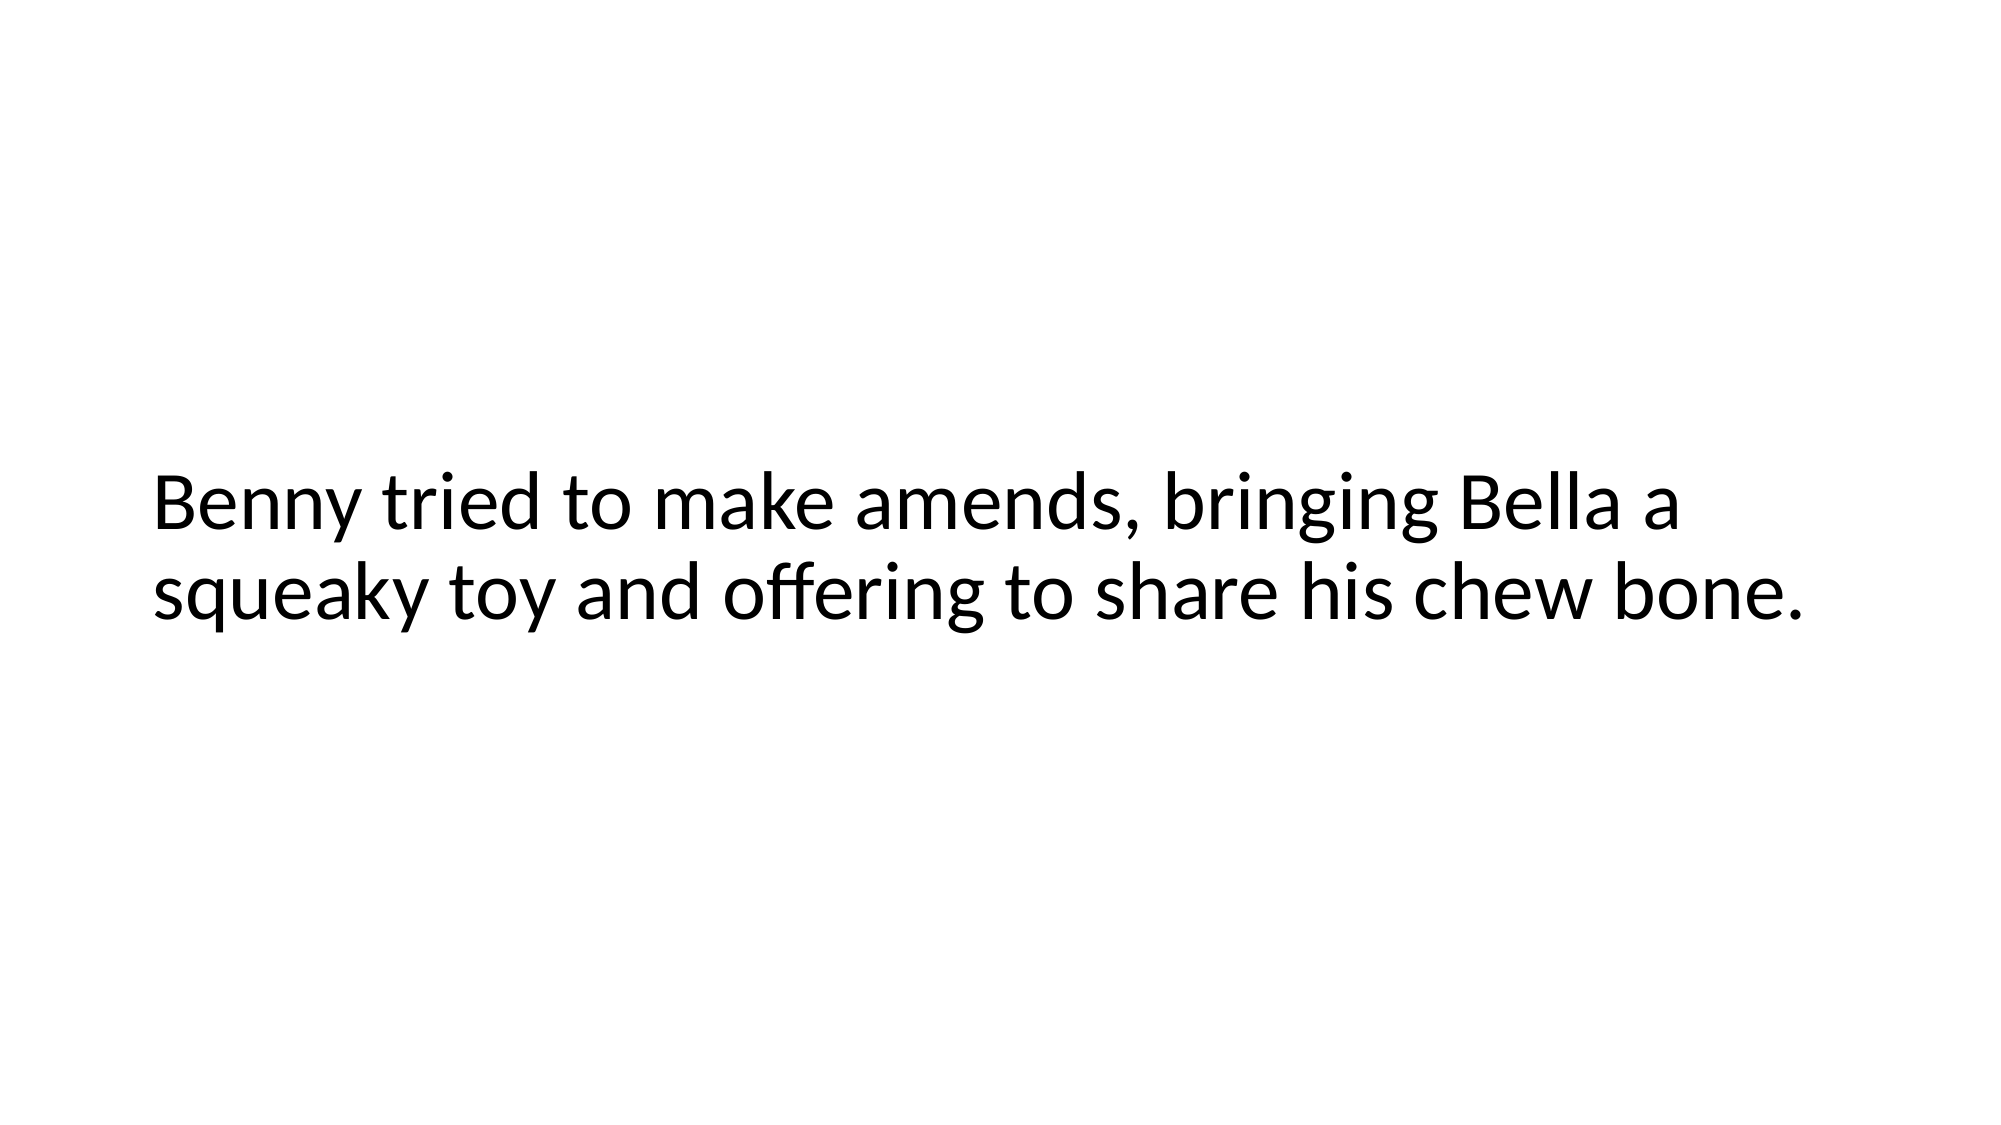

# Benny tried to make amends, bringing Bella a squeaky toy and offering to share his chew bone.